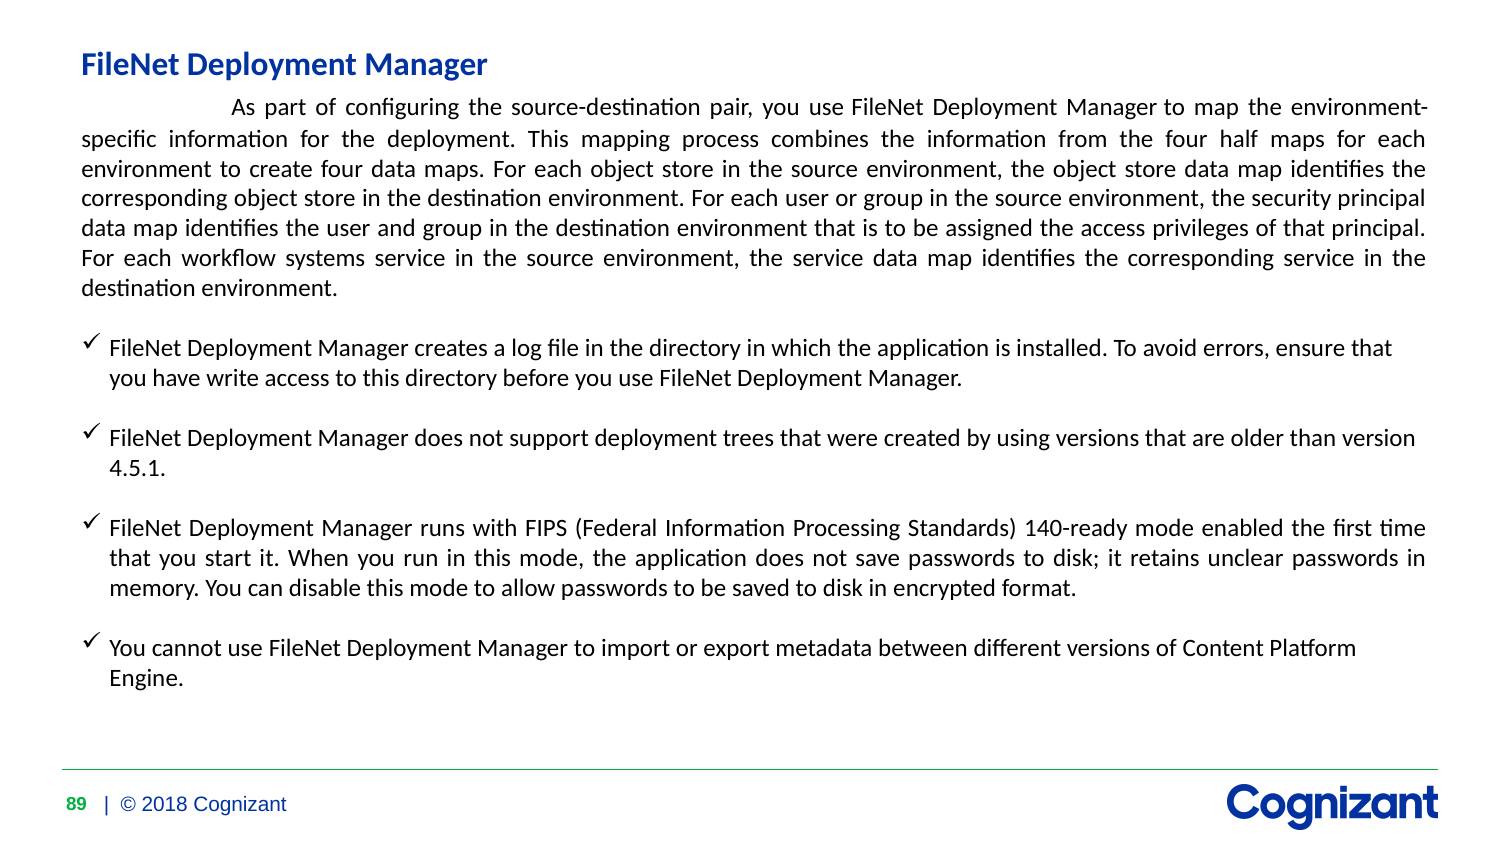

FileNet Deployment Manager
	As part of configuring the source-destination pair, you use FileNet Deployment Manager to map the environment-specific information for the deployment. This mapping process combines the information from the four half maps for each environment to create four data maps. For each object store in the source environment, the object store data map identifies the corresponding object store in the destination environment. For each user or group in the source environment, the security principal data map identifies the user and group in the destination environment that is to be assigned the access privileges of that principal. For each workflow systems service in the source environment, the service data map identifies the corresponding service in the destination environment.

FileNet Deployment Manager creates a log file in the directory in which the application is installed. To avoid errors, ensure that you have write access to this directory before you use FileNet Deployment Manager.

FileNet Deployment Manager does not support deployment trees that were created by using versions that are older than version 4.5.1.

FileNet Deployment Manager runs with FIPS (Federal Information Processing Standards) 140-ready mode enabled the first time that you start it. When you run in this mode, the application does not save passwords to disk; it retains unclear passwords in memory. You can disable this mode to allow passwords to be saved to disk in encrypted format.

You cannot use FileNet Deployment Manager to import or export metadata between different versions of Content Platform Engine.

89